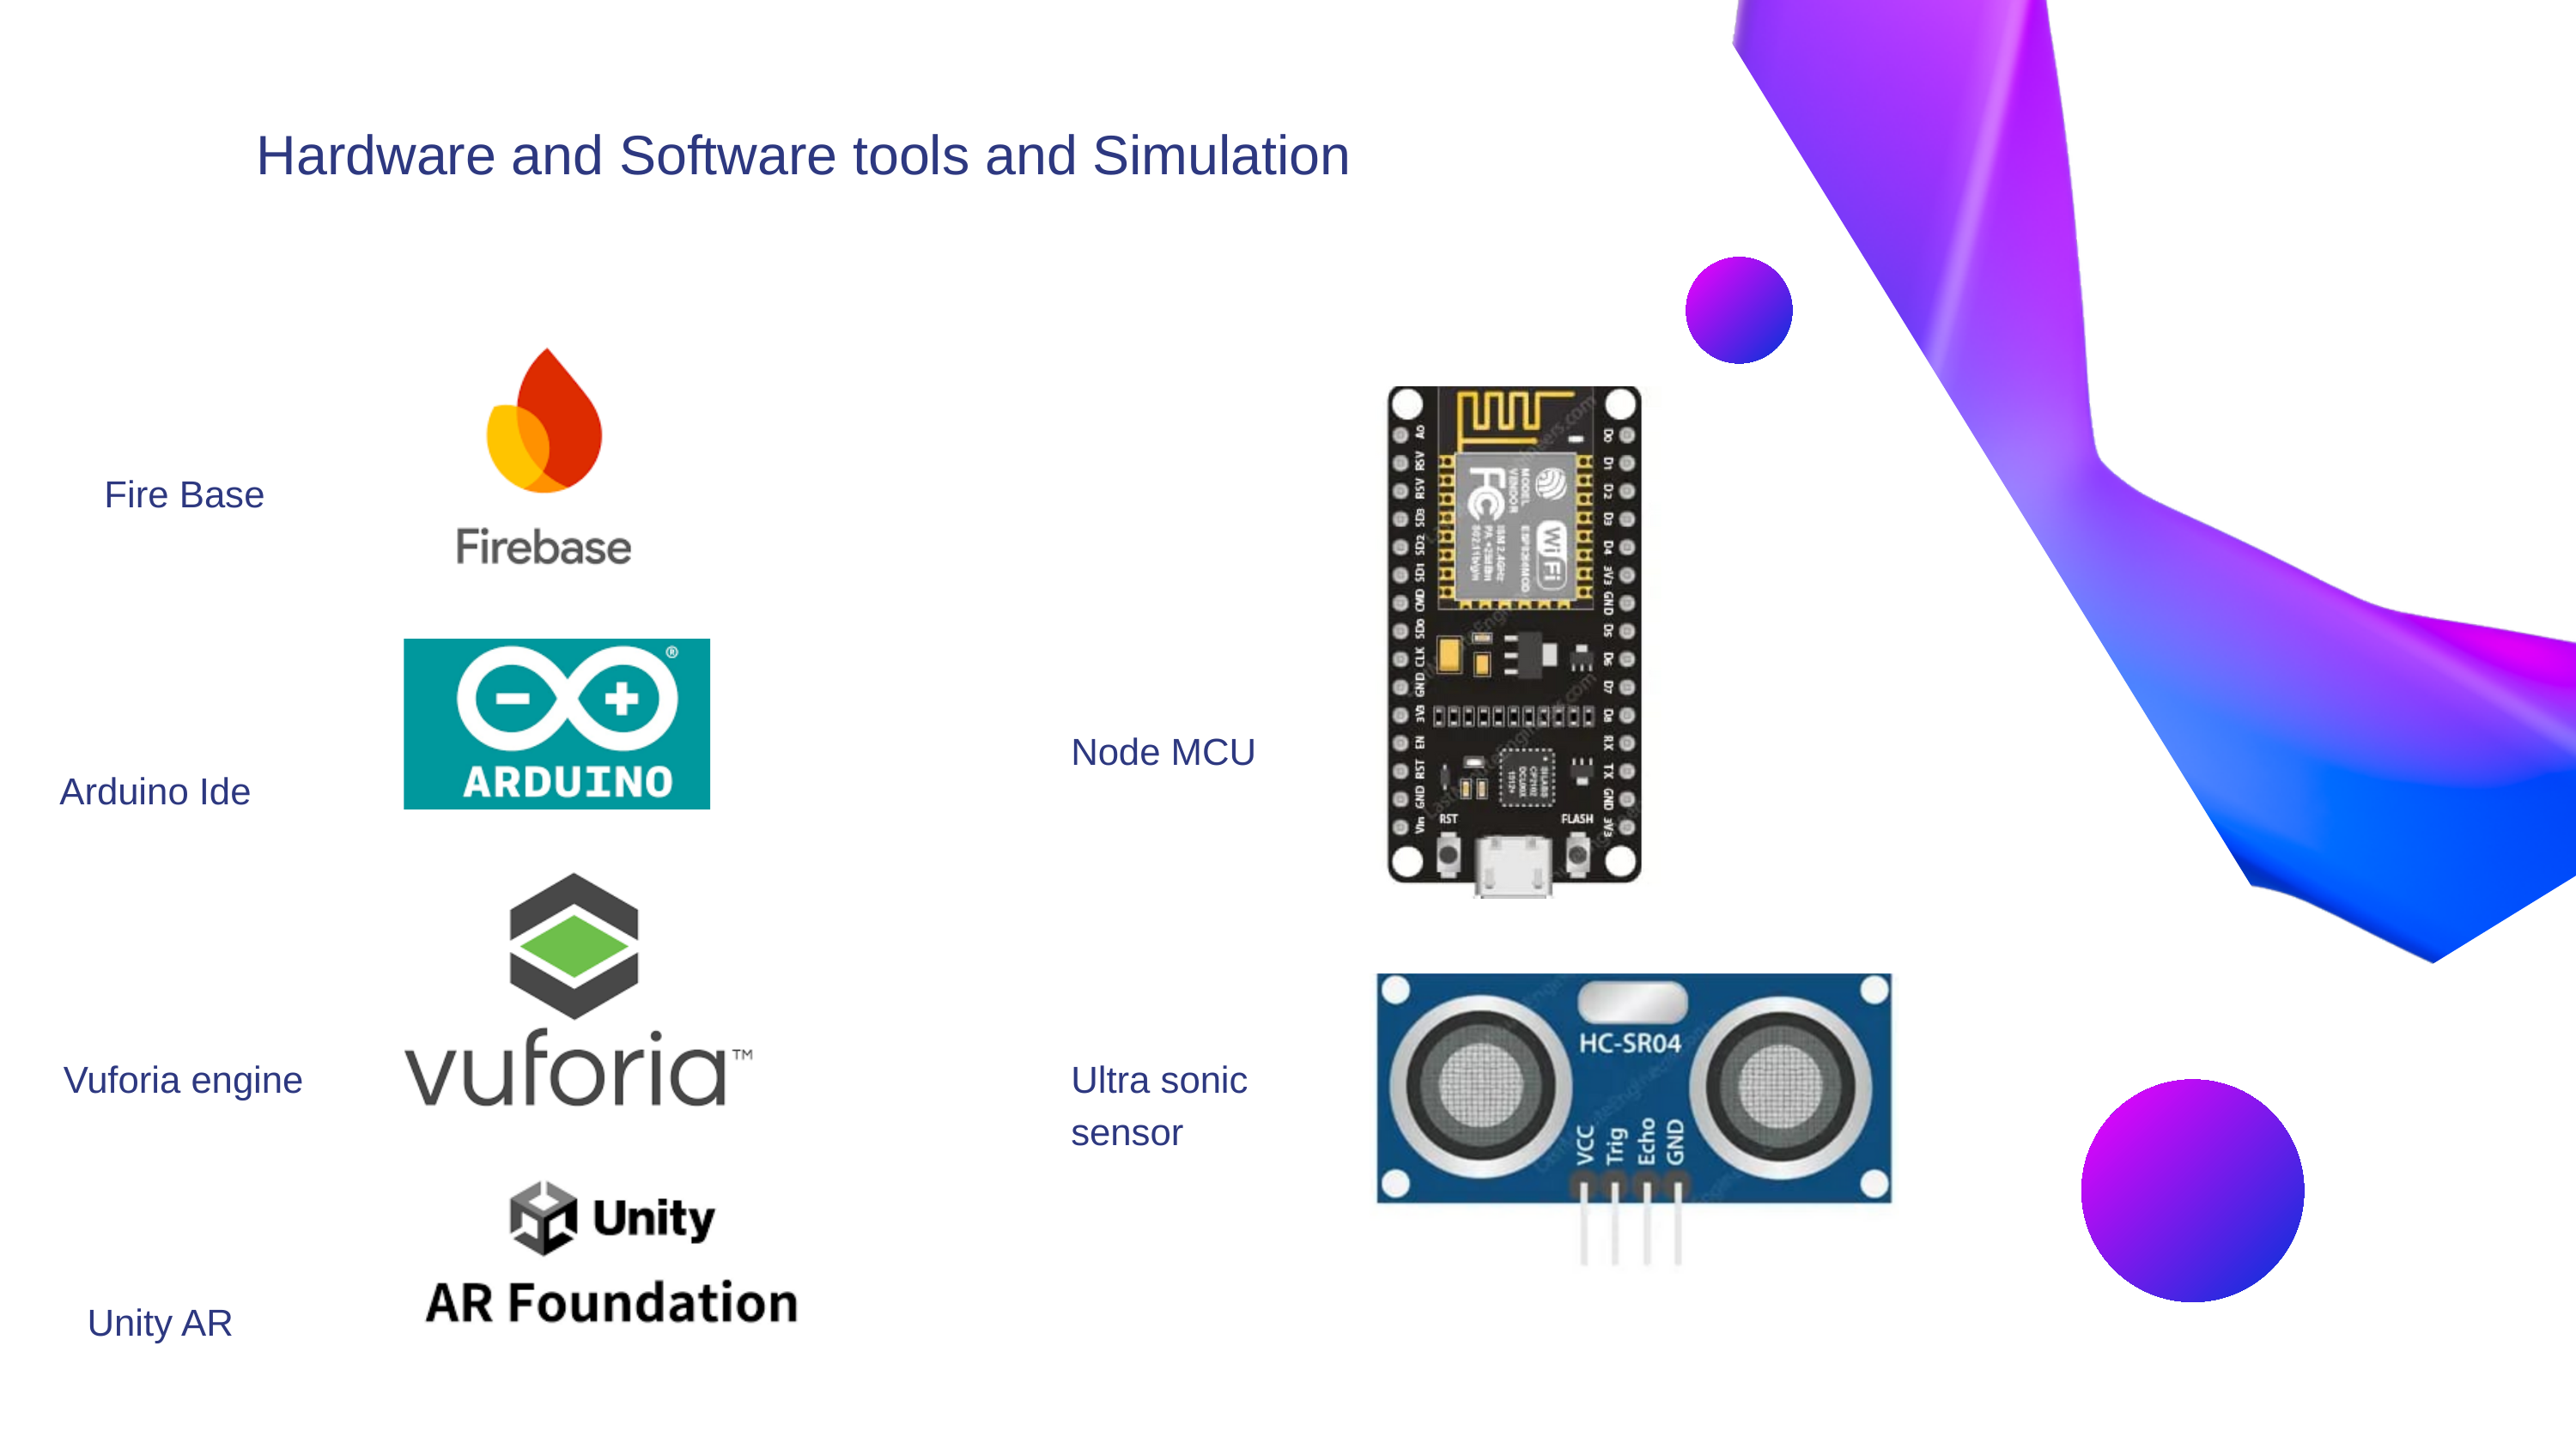

Hardware and Software tools and Simulation

Fire Base

Node MCU

Arduino Ide

Vuforia engine
Ultra sonic sensor

Unity AR